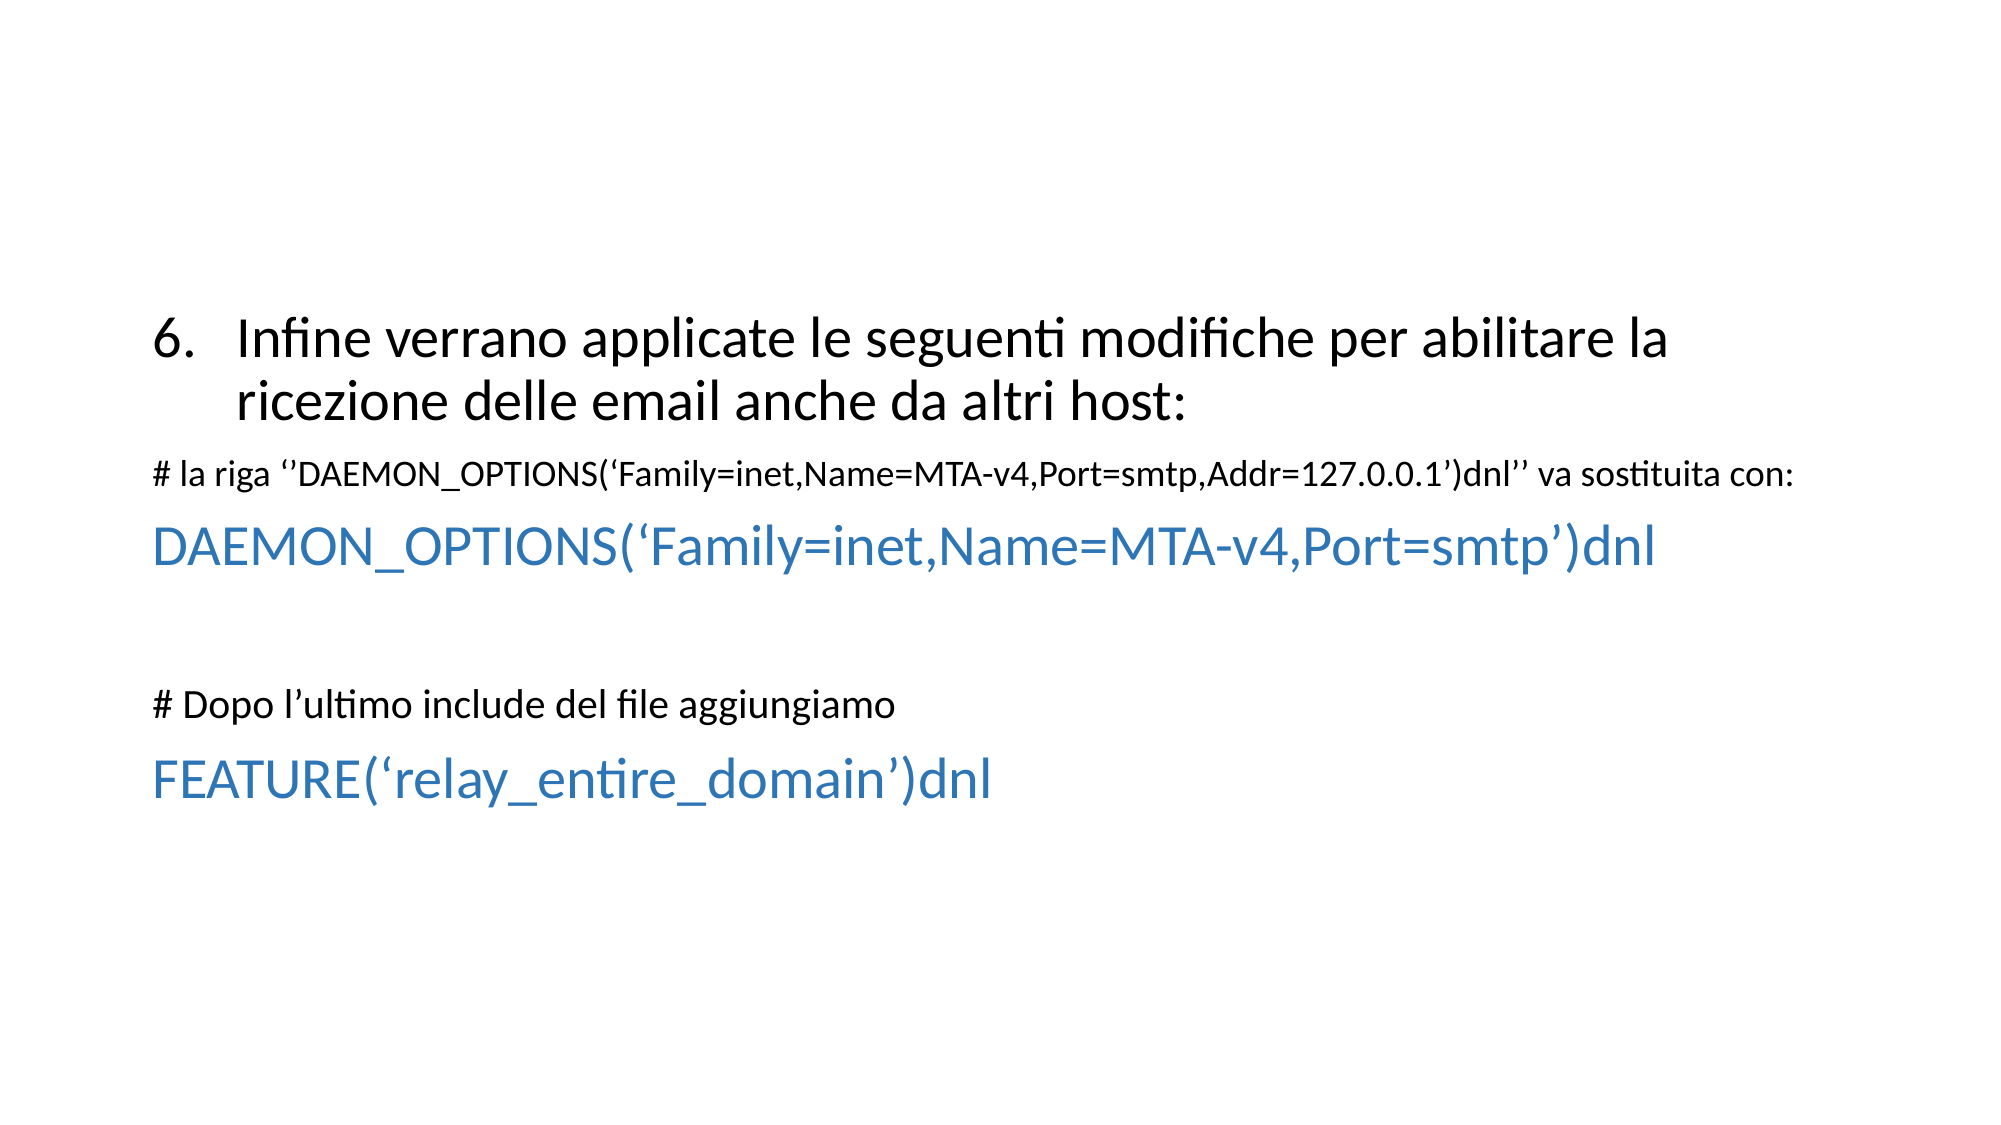

#
Infine verrano applicate le seguenti modifiche per abilitare la ricezione delle email anche da altri host:
# la riga ‘’DAEMON_OPTIONS(‘Family=inet,Name=MTA-v4,Port=smtp,Addr=127.0.0.1’)dnl’’ va sostituita con:
DAEMON_OPTIONS(‘Family=inet,Name=MTA-v4,Port=smtp’)dnl

# Dopo l’ultimo include del file aggiungiamo
FEATURE(‘relay_entire_domain’)dnl